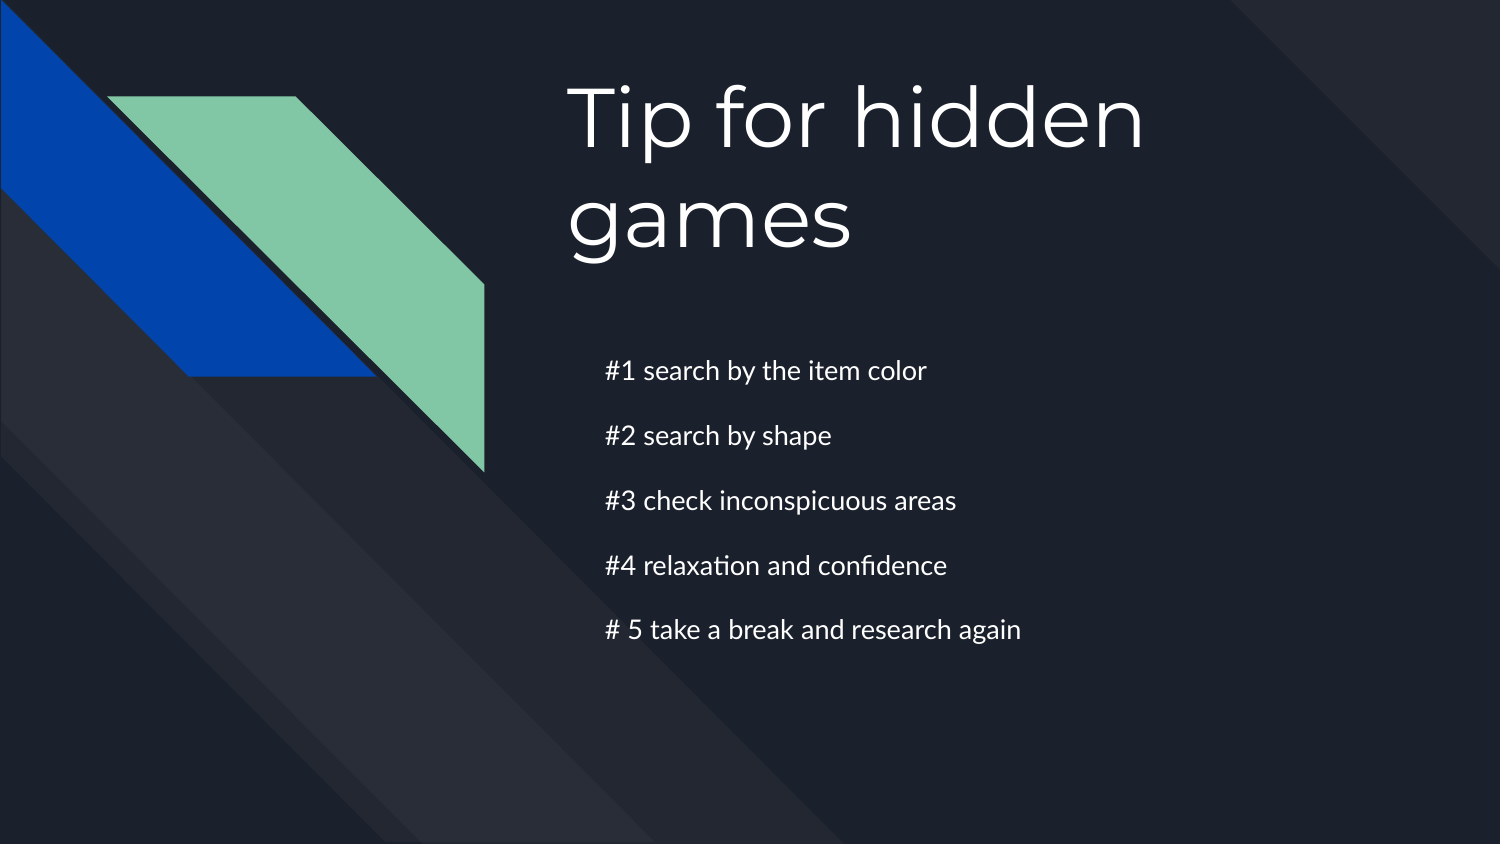

# Tip for hidden games
#1 search by the item color

#2 search by shape

#3 check inconspicuous areas

#4 relaxation and confidence

# 5 take a break and research again